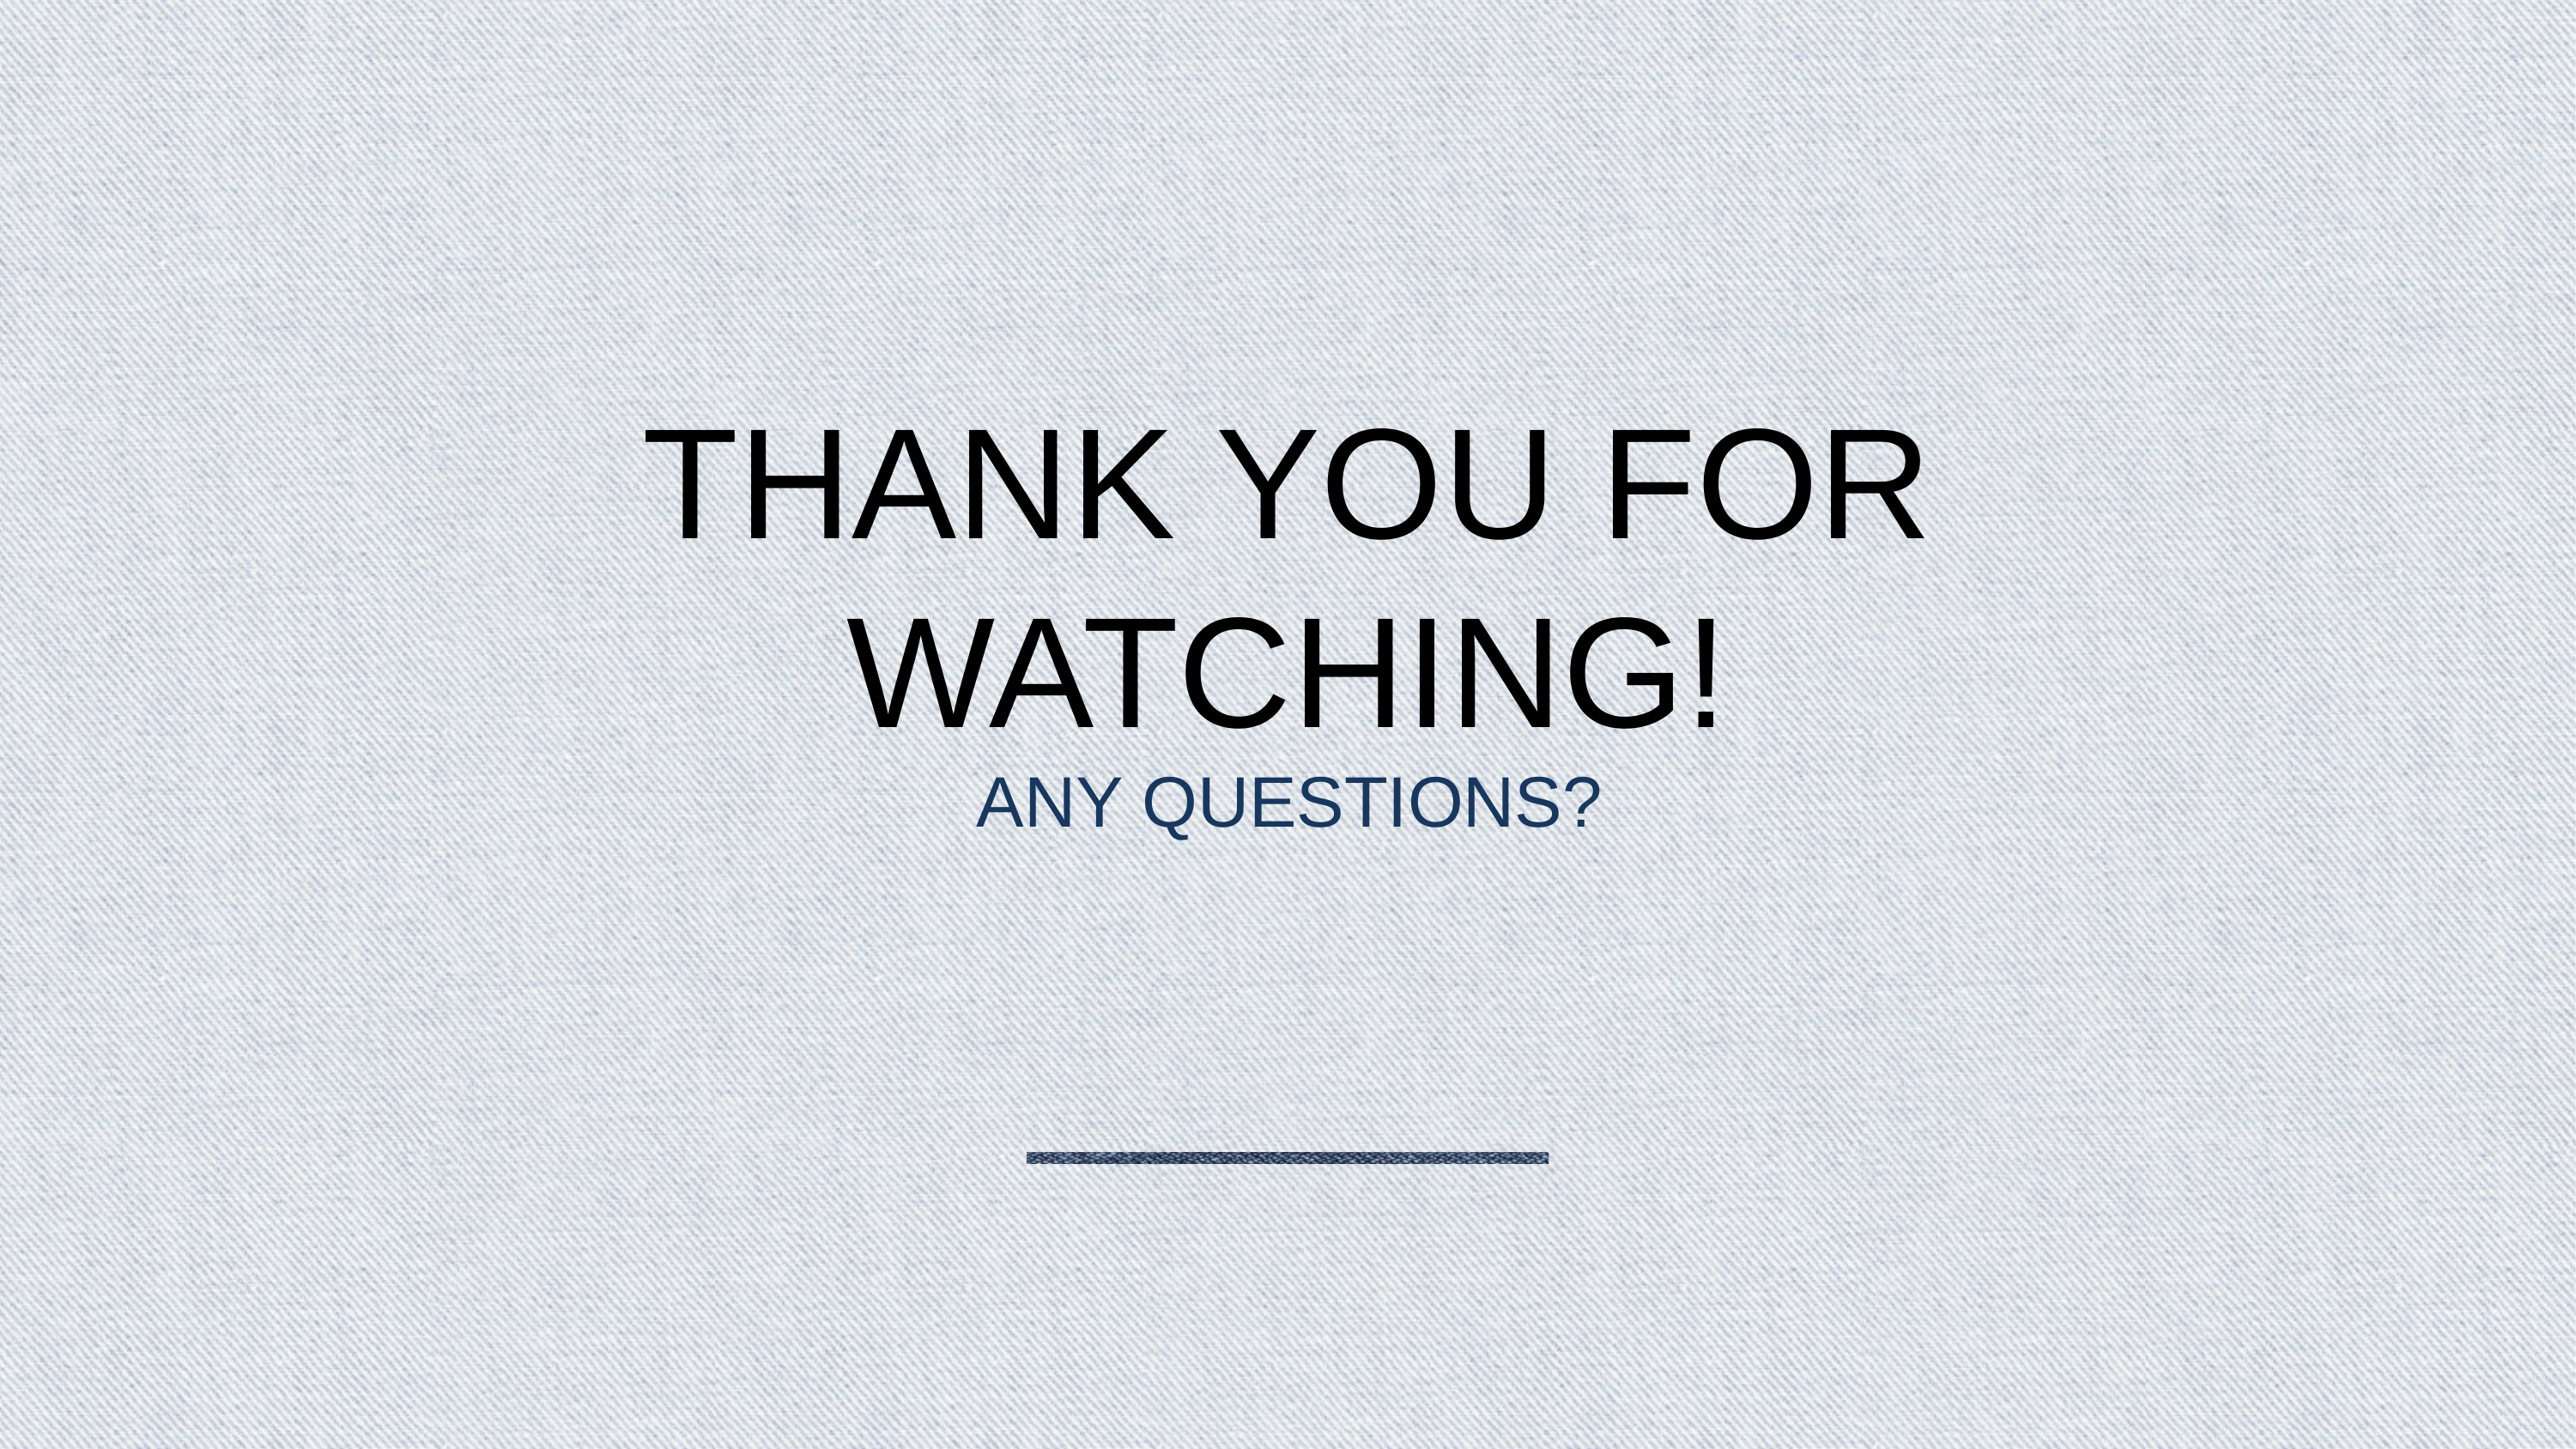

# THANK YOU FOR WATCHING!
ANY QUESTIONS?